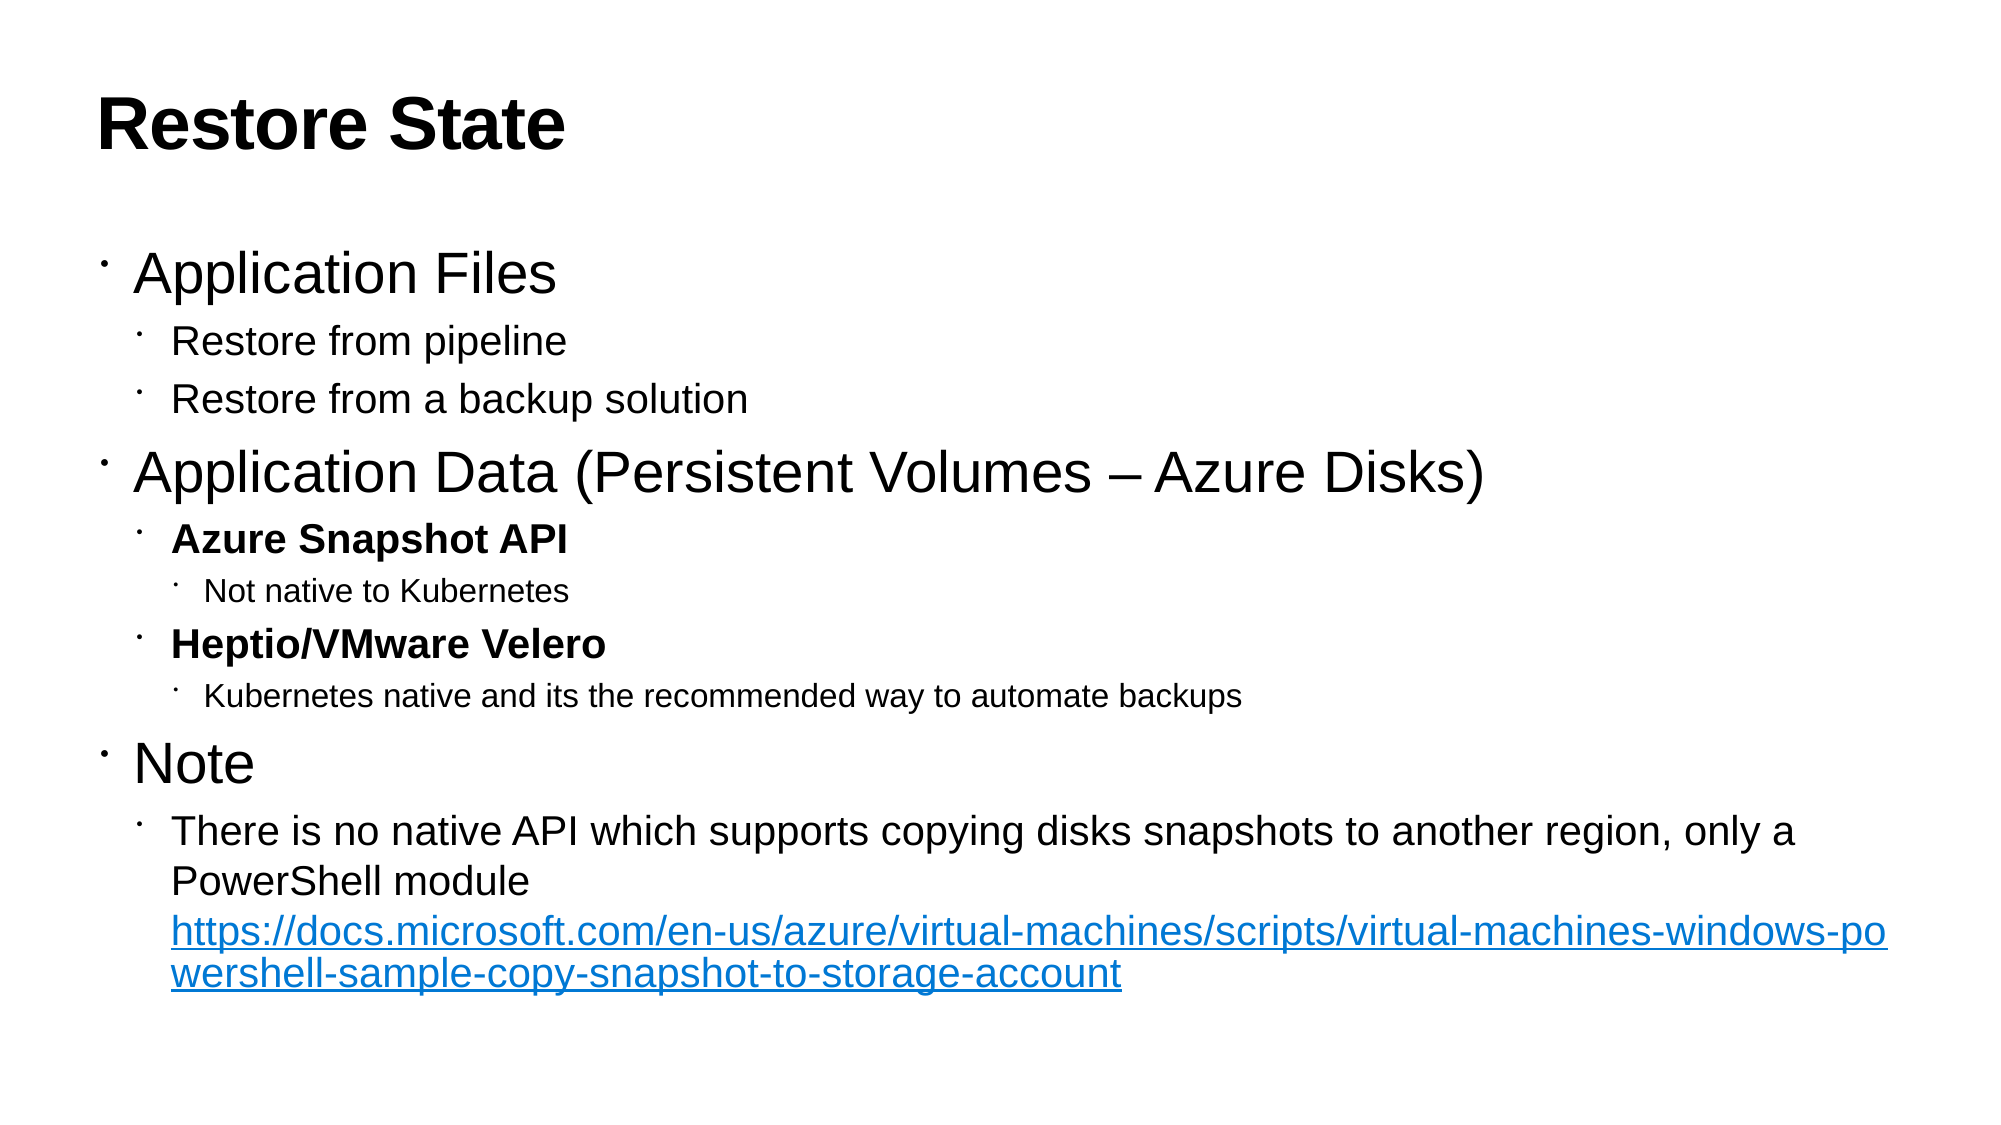

# Restore State
Application Files
Restore from pipeline
Restore from a backup solution
Application Data (Persistent Volumes – Azure Disks)
Azure Snapshot API
Not native to Kubernetes
Heptio/VMware Velero
Kubernetes native and its the recommended way to automate backups
Note
There is no native API which supports copying disks snapshots to another region, only a PowerShell module
https://docs.microsoft.com/en-us/azure/virtual-machines/scripts/virtual-machines-windows-powershell-sample-copy-snapshot-to-storage-account